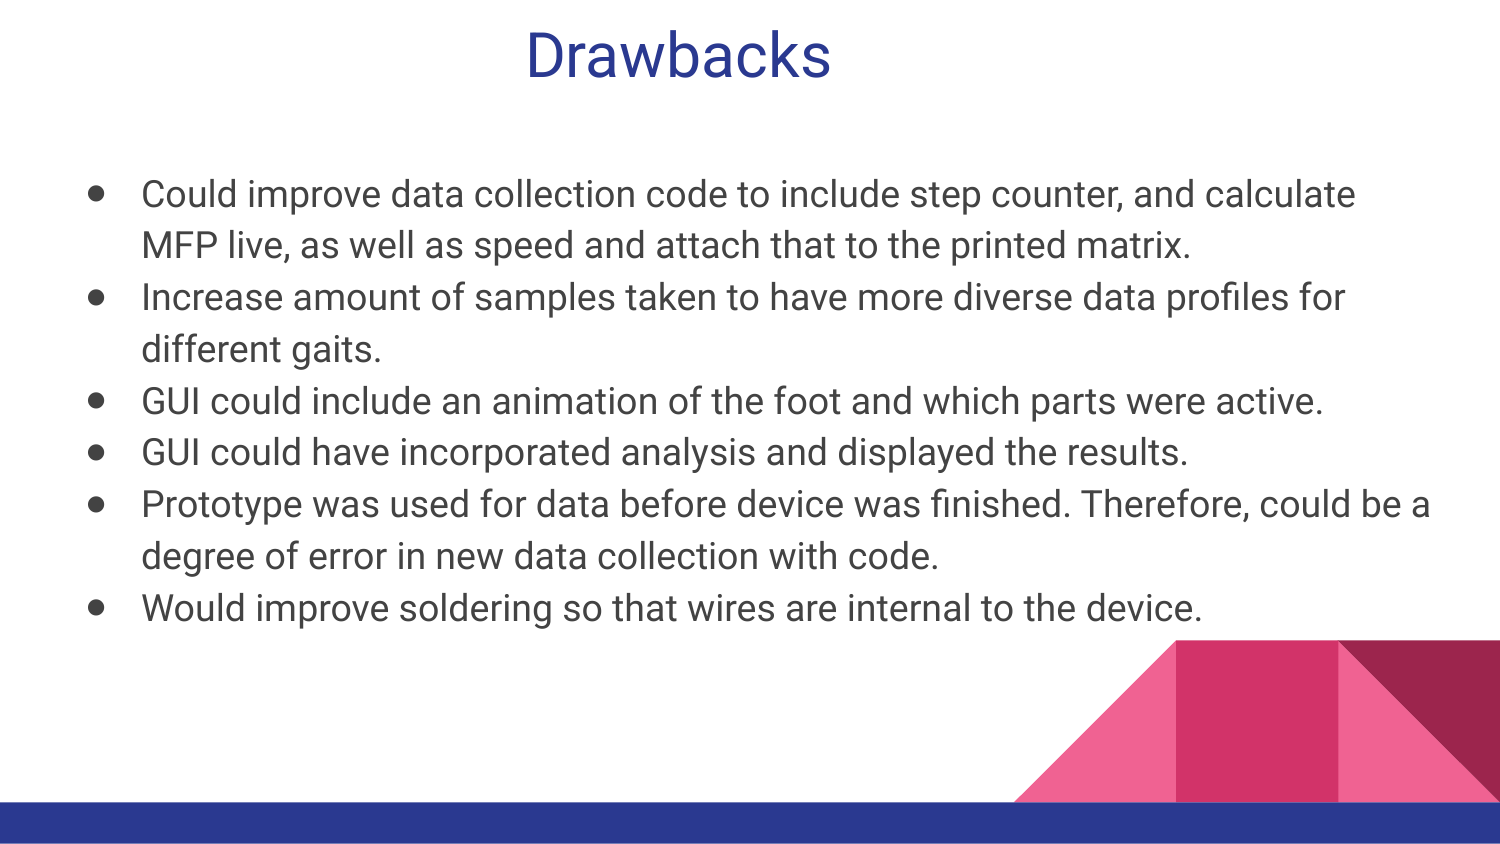

# Drawbacks
Could improve data collection code to include step counter, and calculate MFP live, as well as speed and attach that to the printed matrix.
Increase amount of samples taken to have more diverse data profiles for different gaits.
GUI could include an animation of the foot and which parts were active.
GUI could have incorporated analysis and displayed the results.
Prototype was used for data before device was finished. Therefore, could be a degree of error in new data collection with code.
Would improve soldering so that wires are internal to the device.